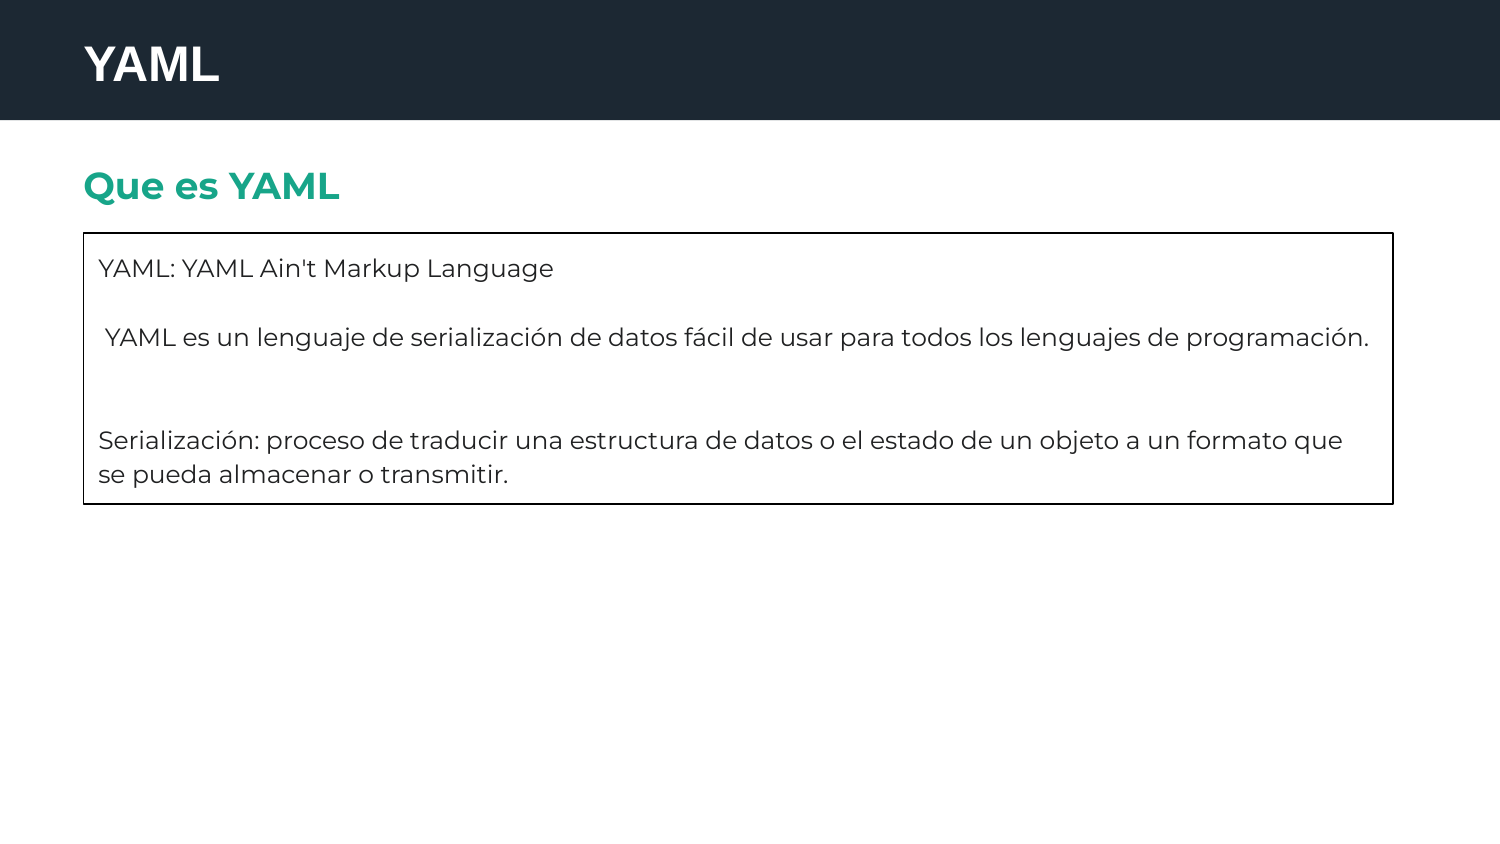

YAML
Que es YAML
YAML: YAML Ain't Markup Language

 YAML es un lenguaje de serialización de datos fácil de usar para todos los lenguajes de programación.

Serialización: proceso de traducir una estructura de datos o el estado de un objeto a un formato que se pueda almacenar o transmitir.